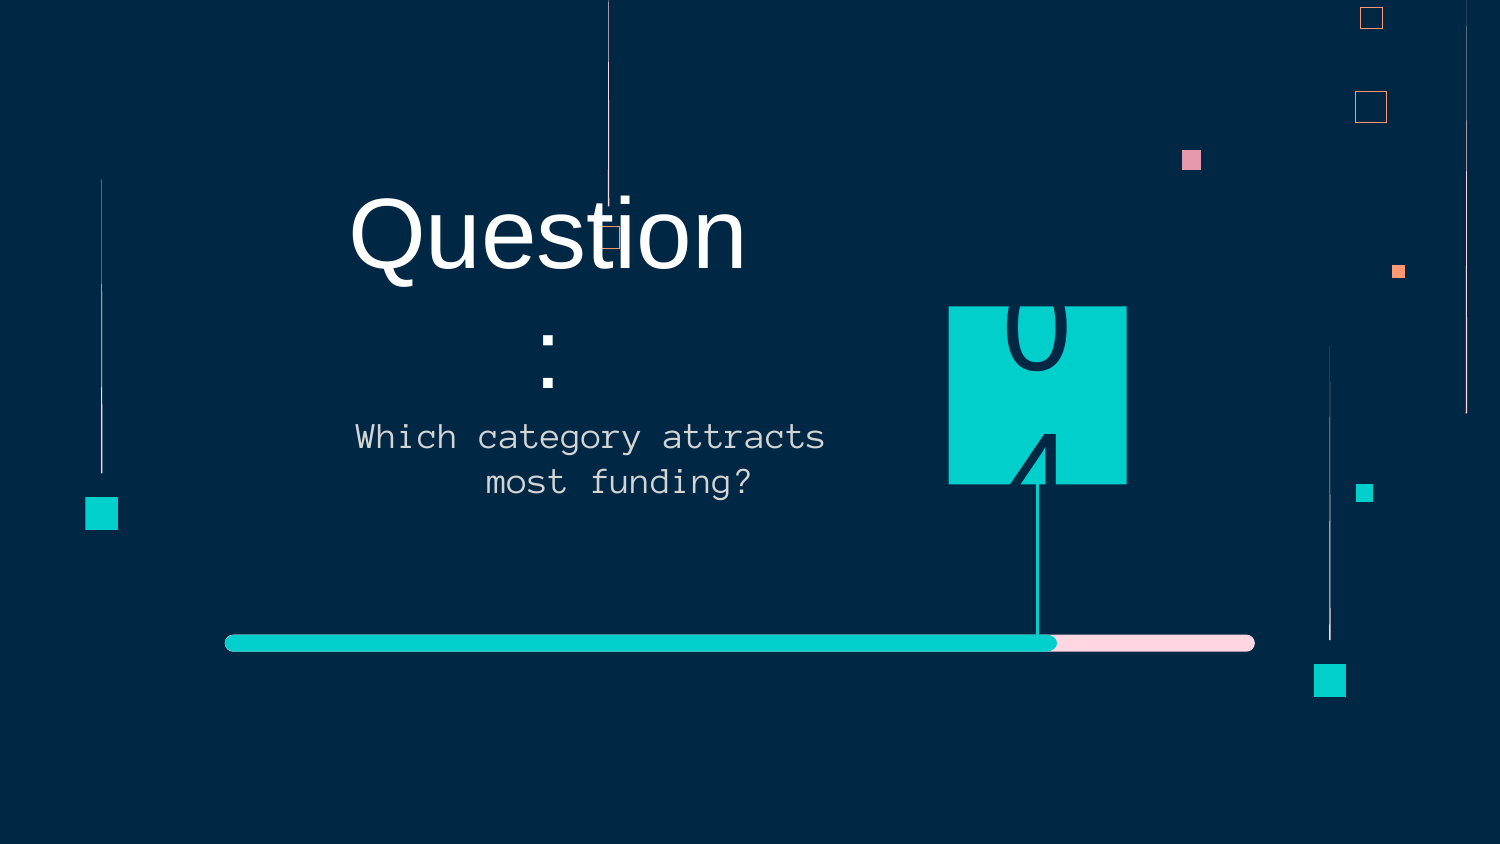

# Question:

04
Which category attracts most funding?